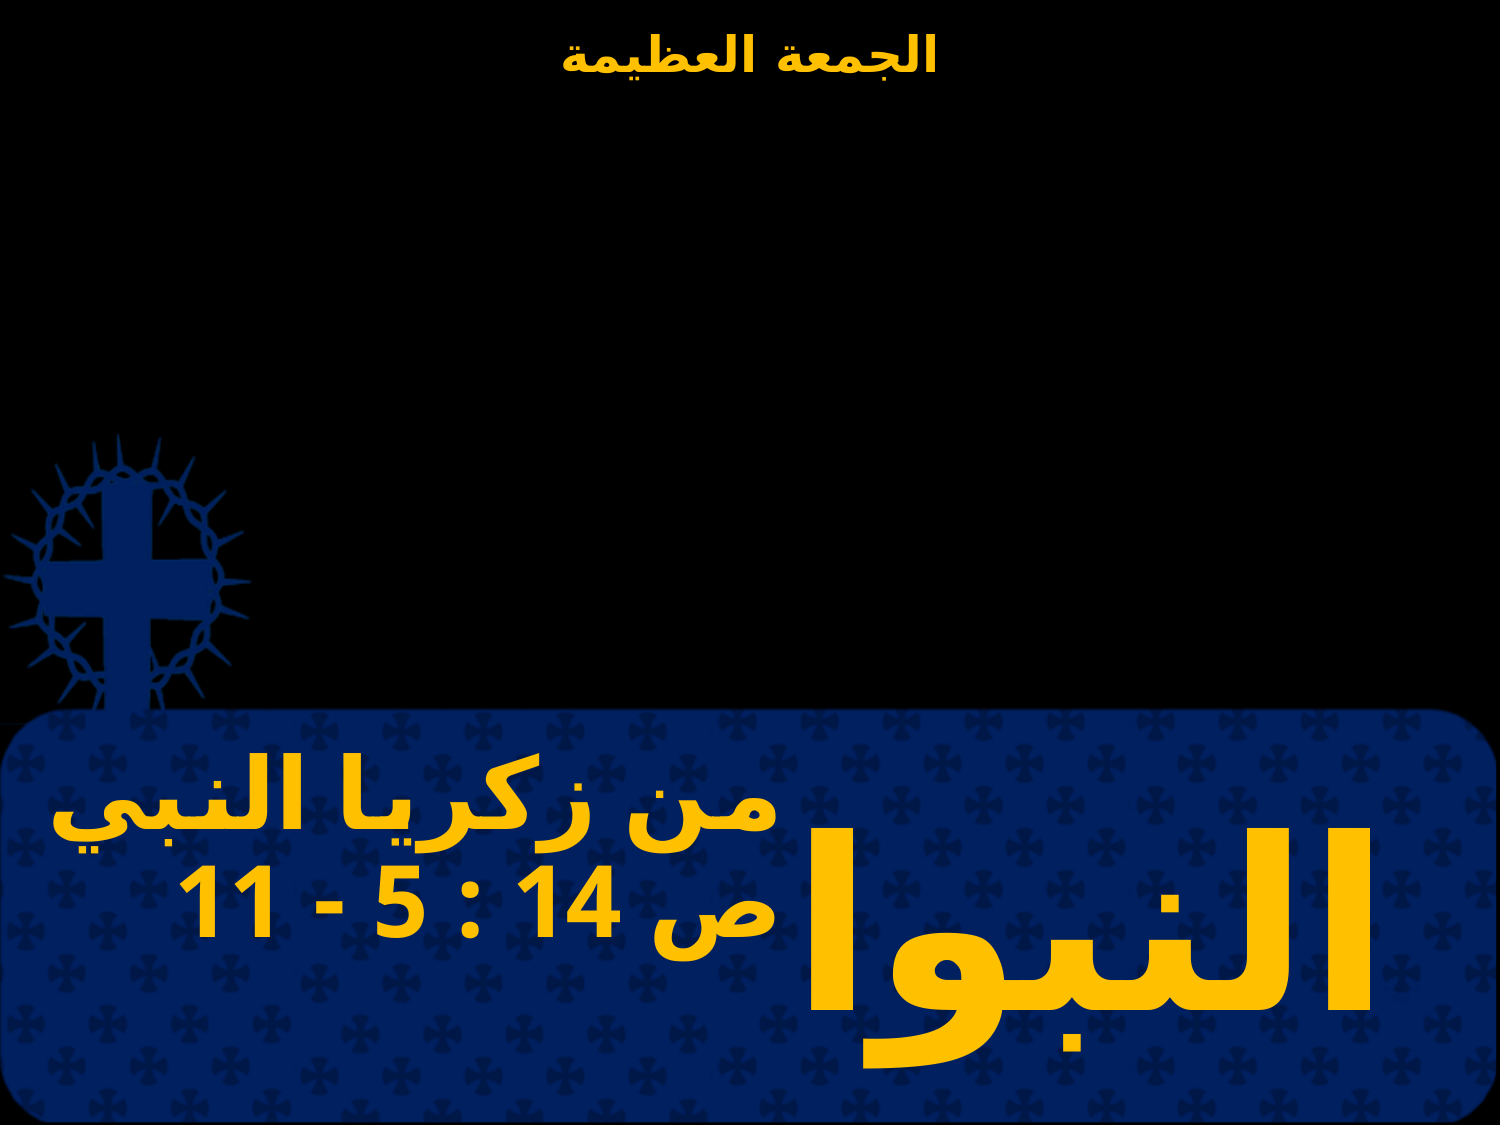

# من زكريا النبي ص 14 : 5 - 11